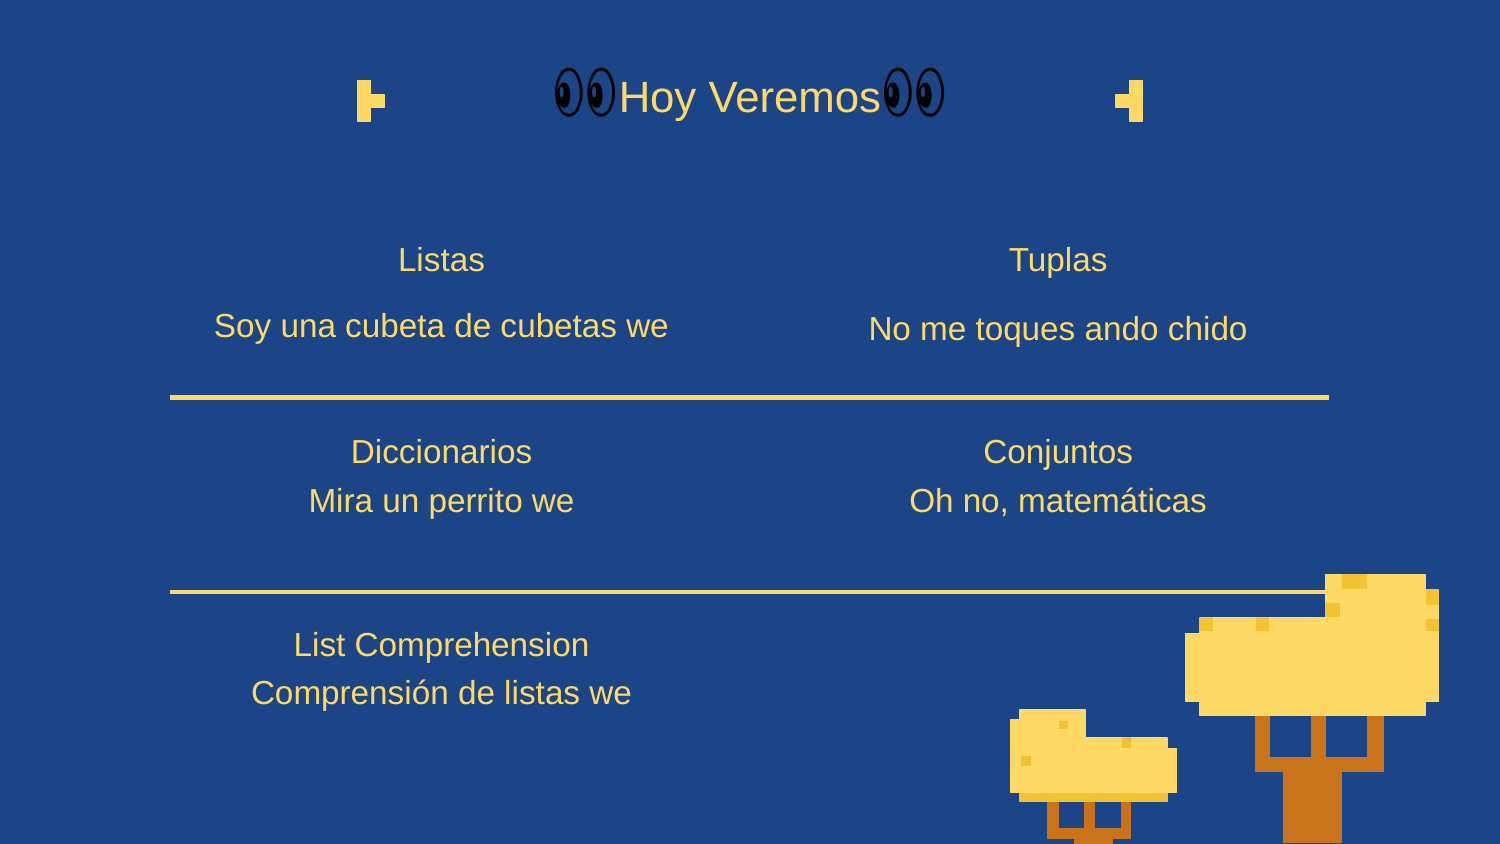

# 👀Hoy Veremos👀

Listas
Tuplas
Soy una cubeta de cubetas we
No me toques ando chido
Diccionarios
Conjuntos
Mira un perrito we

Oh no, matemáticas
List Comprehension
Comprensión de listas we